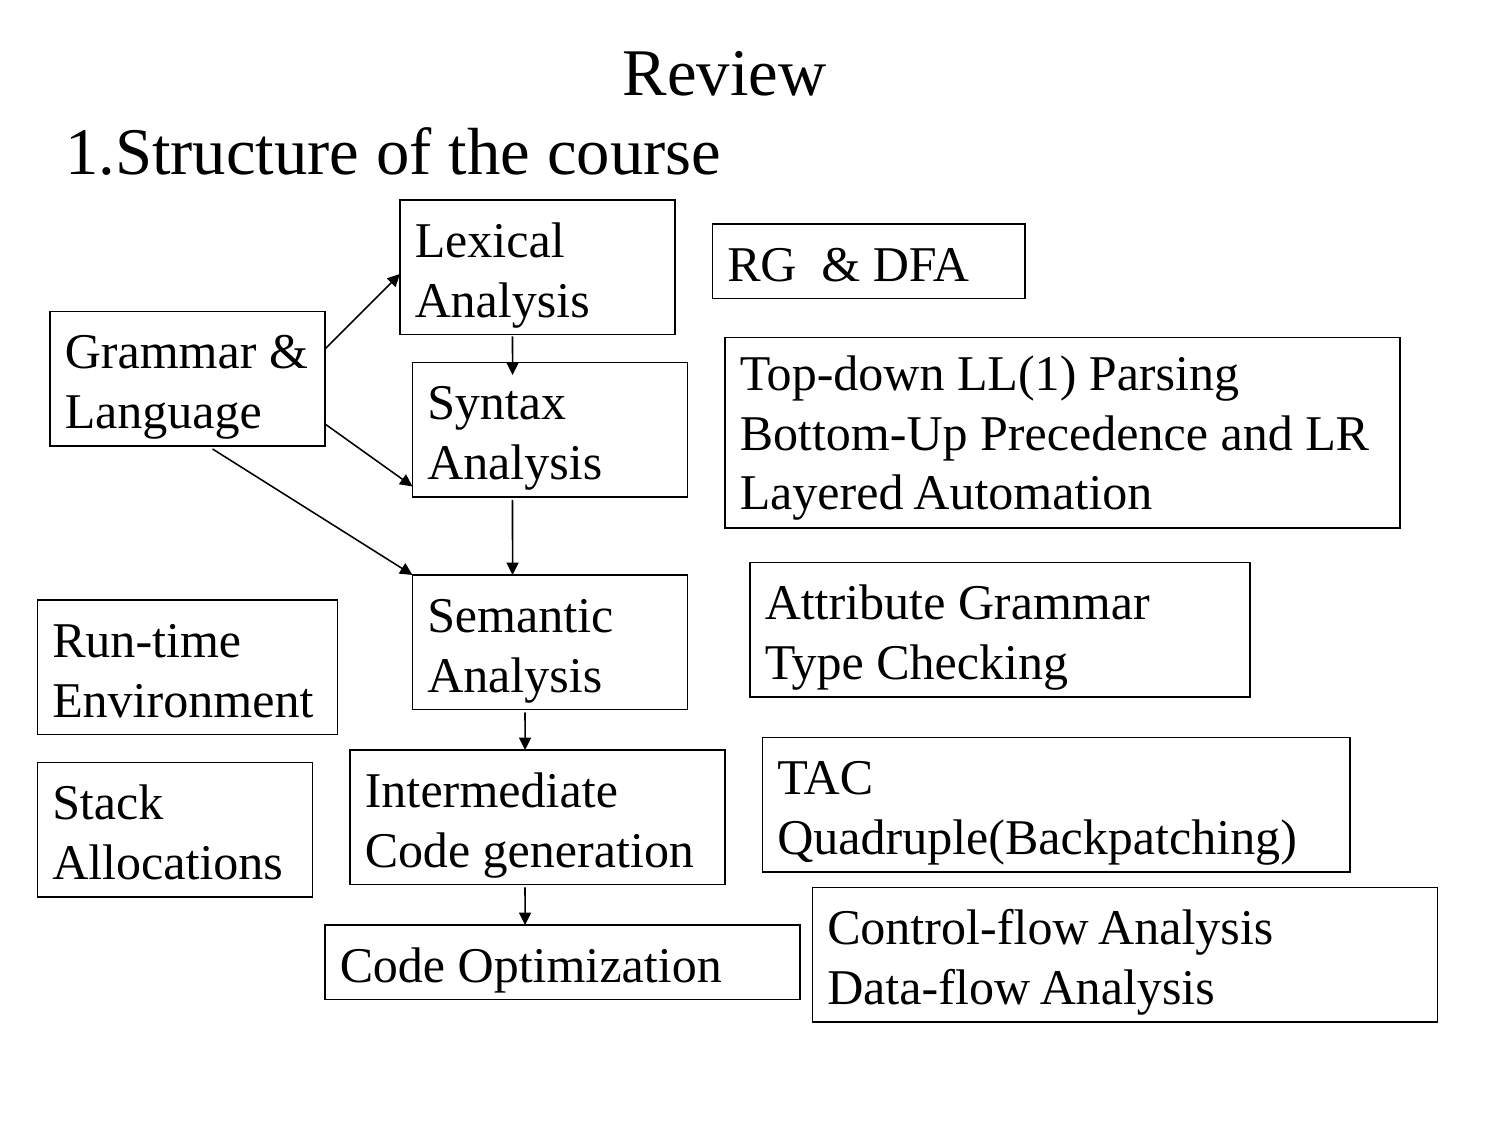

# Review
1.Structure of the course
Lexical Analysis
RG  & DFA

Grammar & Language

Top-down LL(1) Parsing
Bottom-Up Precedence and LR
Layered Automation
Syntax Analysis

Attribute Grammar
Type Checking
Semantic Analysis
Run-time Environment

TAC
Quadruple(Backpatching)
Intermediate Code generation
Stack Allocations

Control-flow Analysis
Data-flow Analysis
Code Optimization